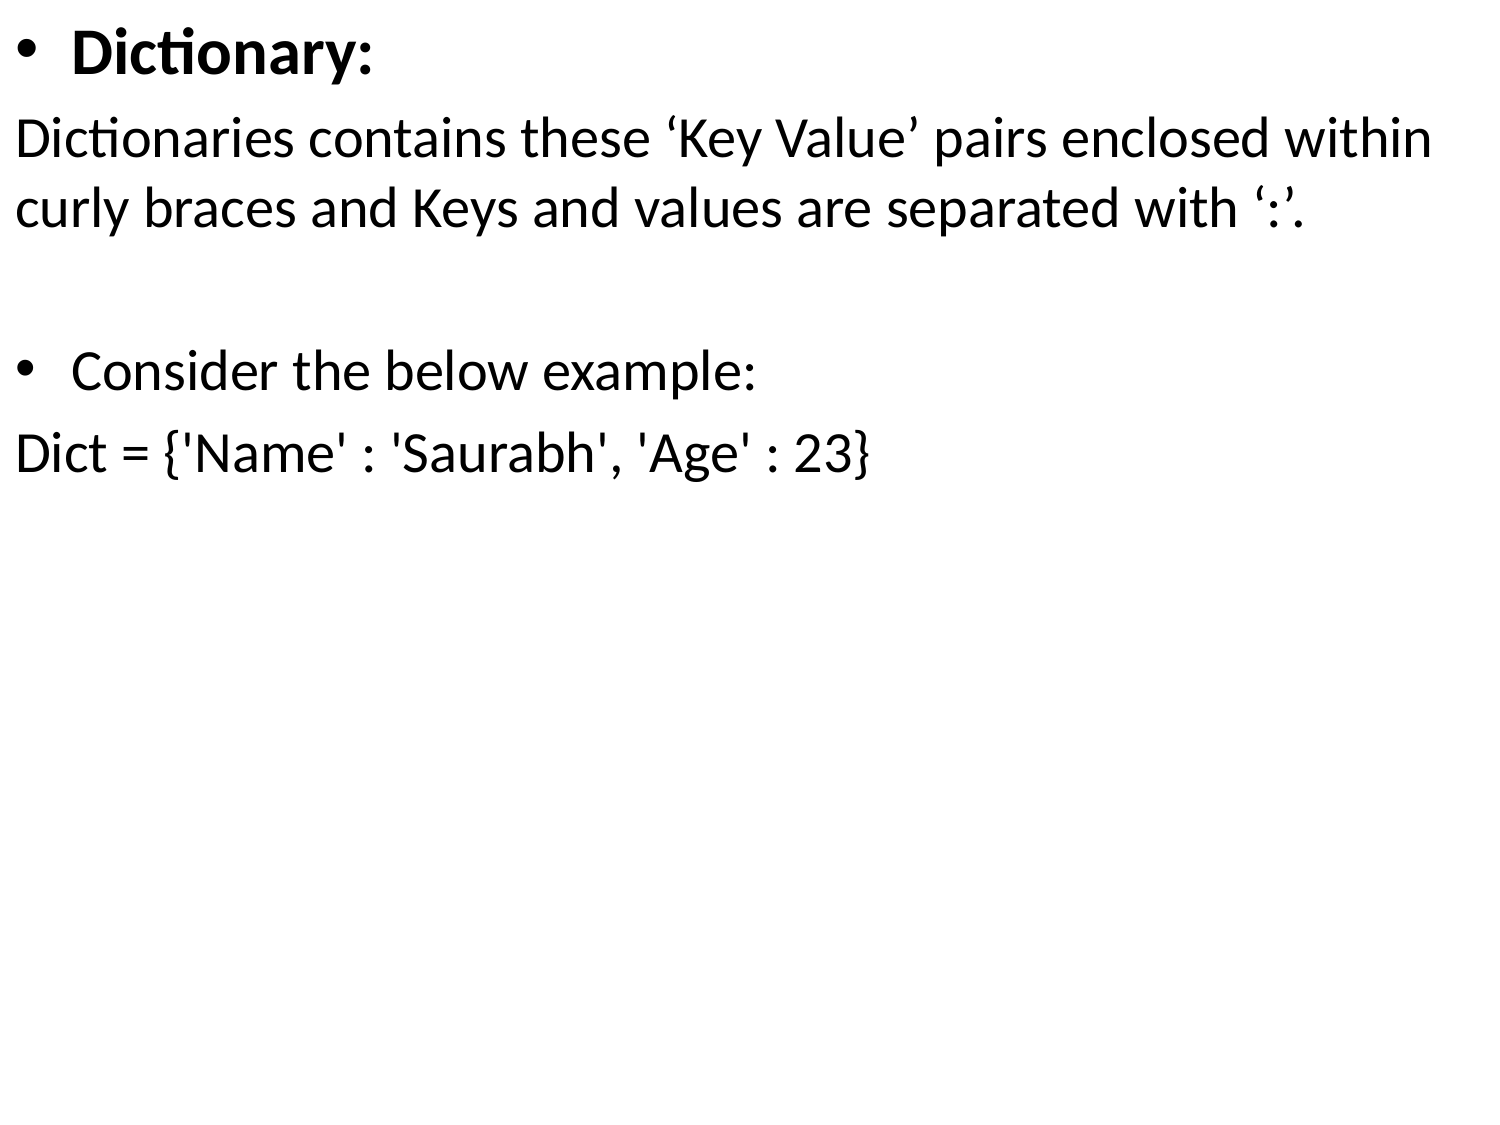

Dictionary:
Dictionaries contains these ‘Key Value’ pairs enclosed within curly braces and Keys and values are separated with ‘:’.

Consider the below example:
Dict = {'Name' : 'Saurabh', 'Age' : 23}